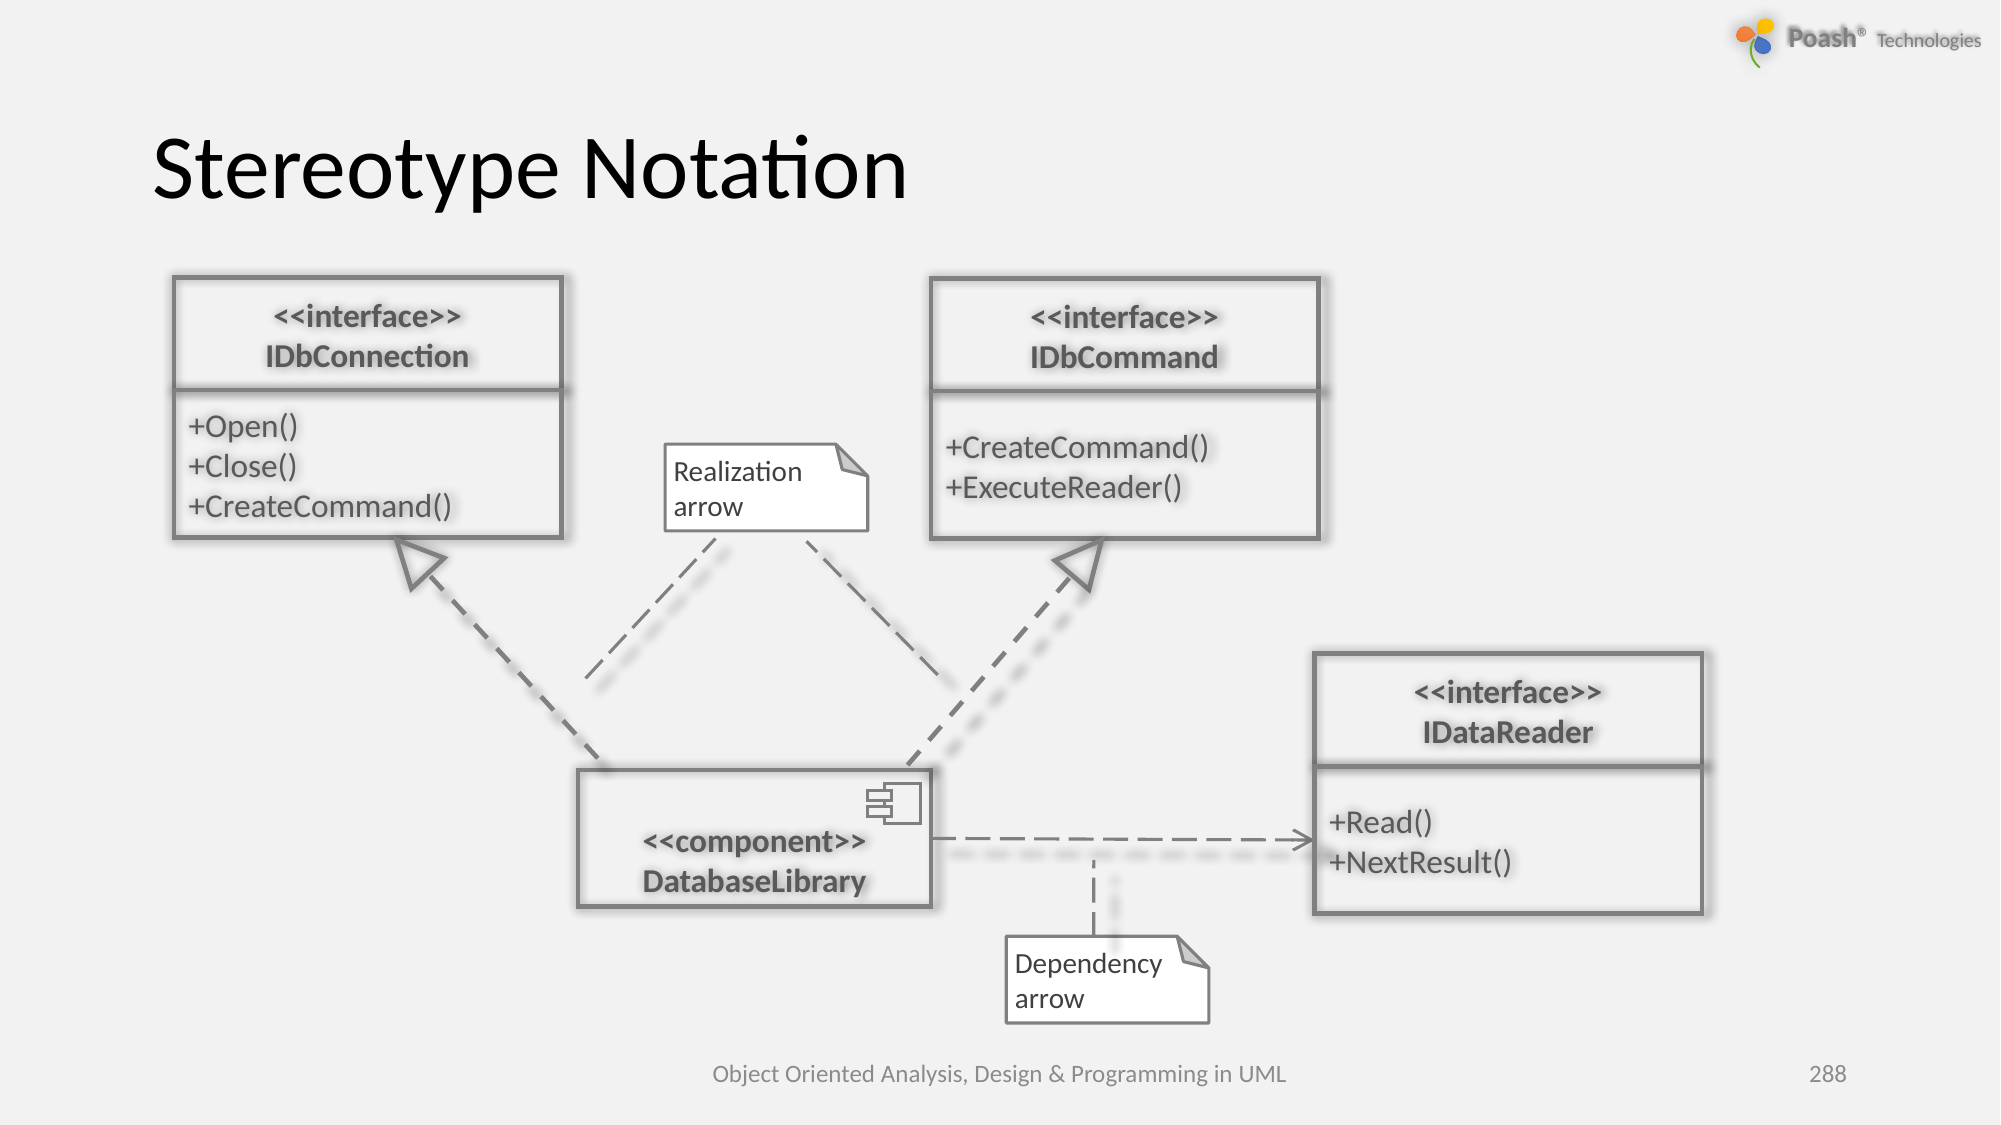

# Stereotype Notation
<<interface>>
IDbConnection
+Open()
+Close()
+CreateCommand()
<<interface>>
IDbCommand
+CreateCommand()
+ExecuteReader()

Realization arrow

<<interface>>
IDataReader
+Read()
+NextResult()
<<component>>
DatabaseLibrary

Dependency arrow
Object Oriented Analysis, Design & Programming in UML
288